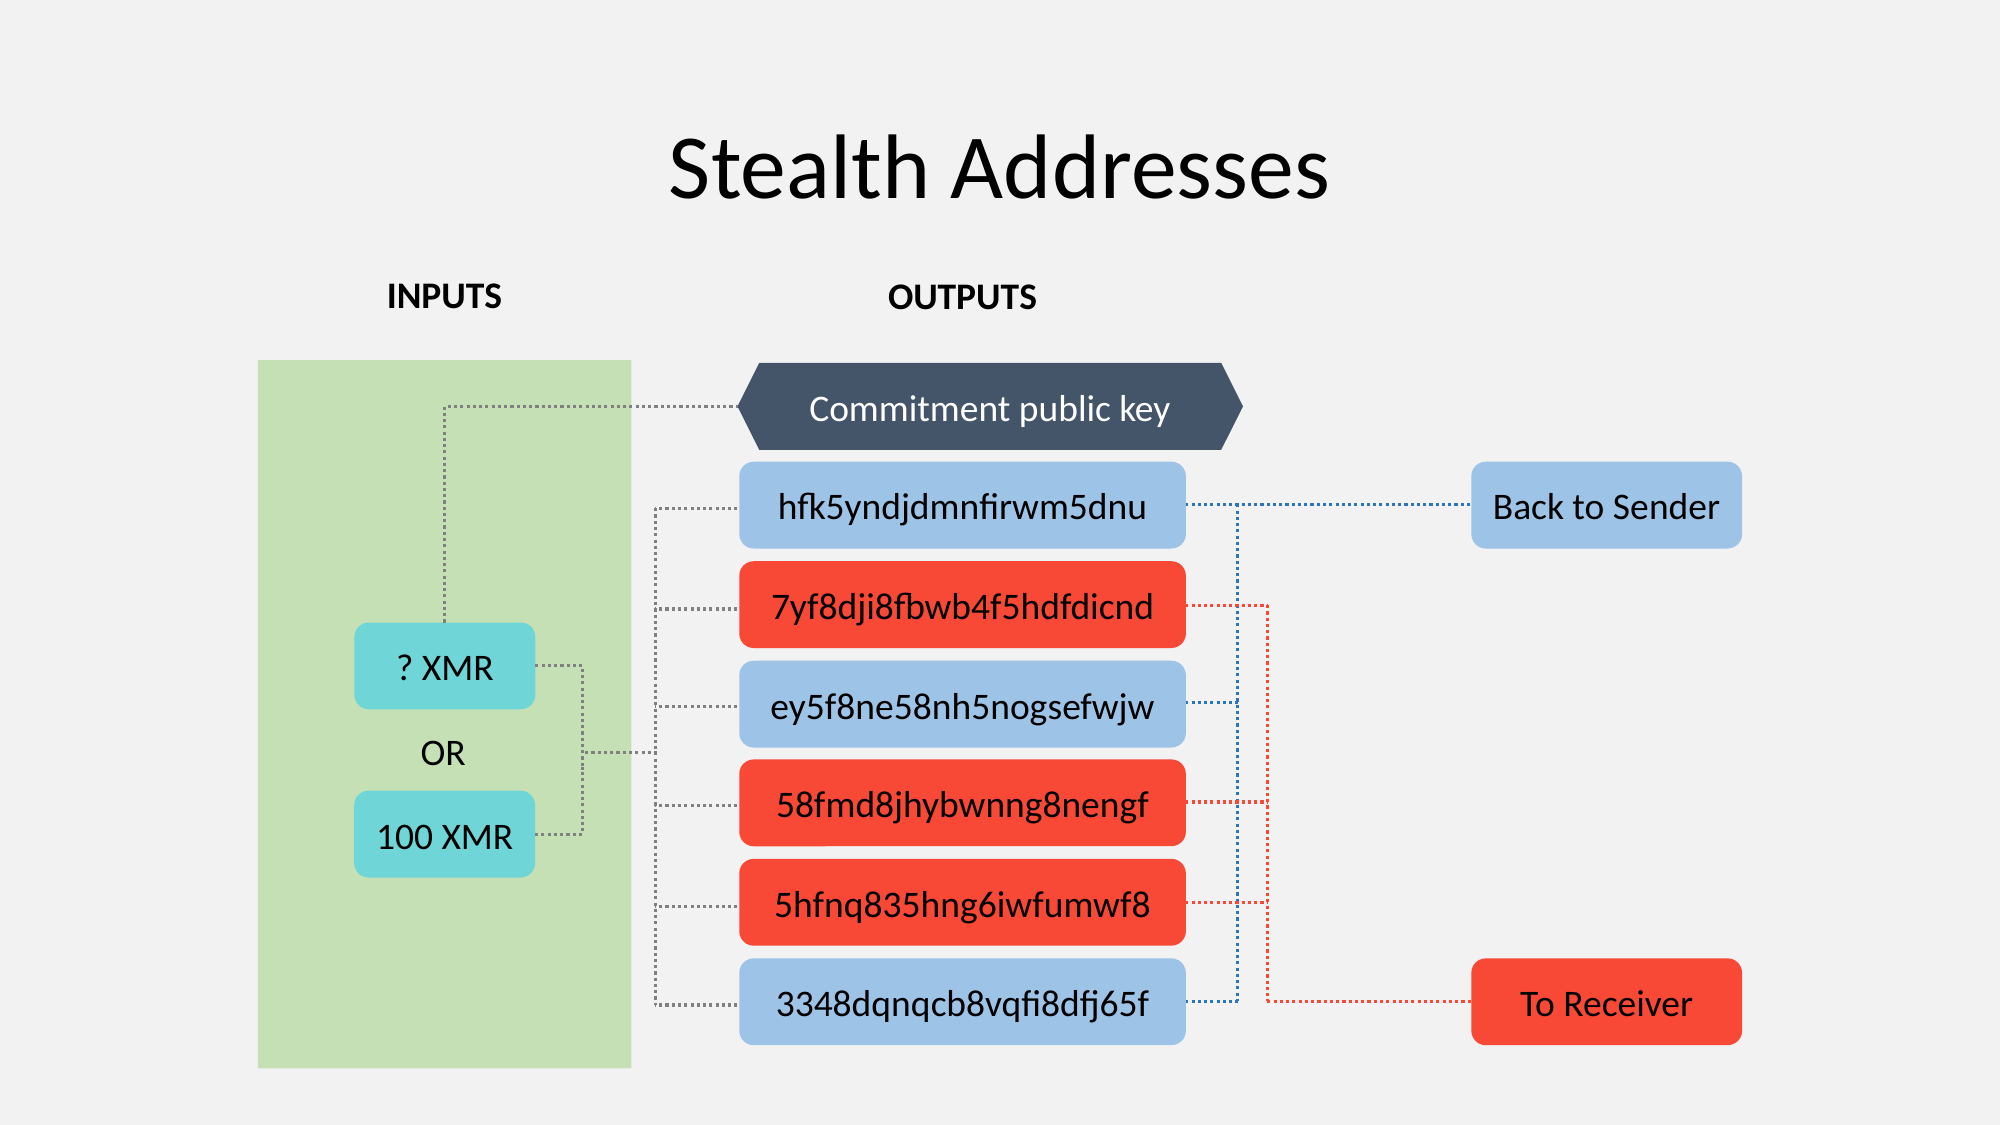

# Stealth Addresses
INPUTS
OUTPUTS

Commitment public key
hfk5yndjdmnfirwm5dnu
7yf8dji8fbwb4f5hdfdicnd
ey5f8ne58nh5nogsefwjw
58fmd8jhybwnng8nengf
5hfnq835hng6iwfumwf8
3348dqnqcb8vqfi8dfj65f
Back to Sender
To Receiver
? XMR
OR
100 XMR